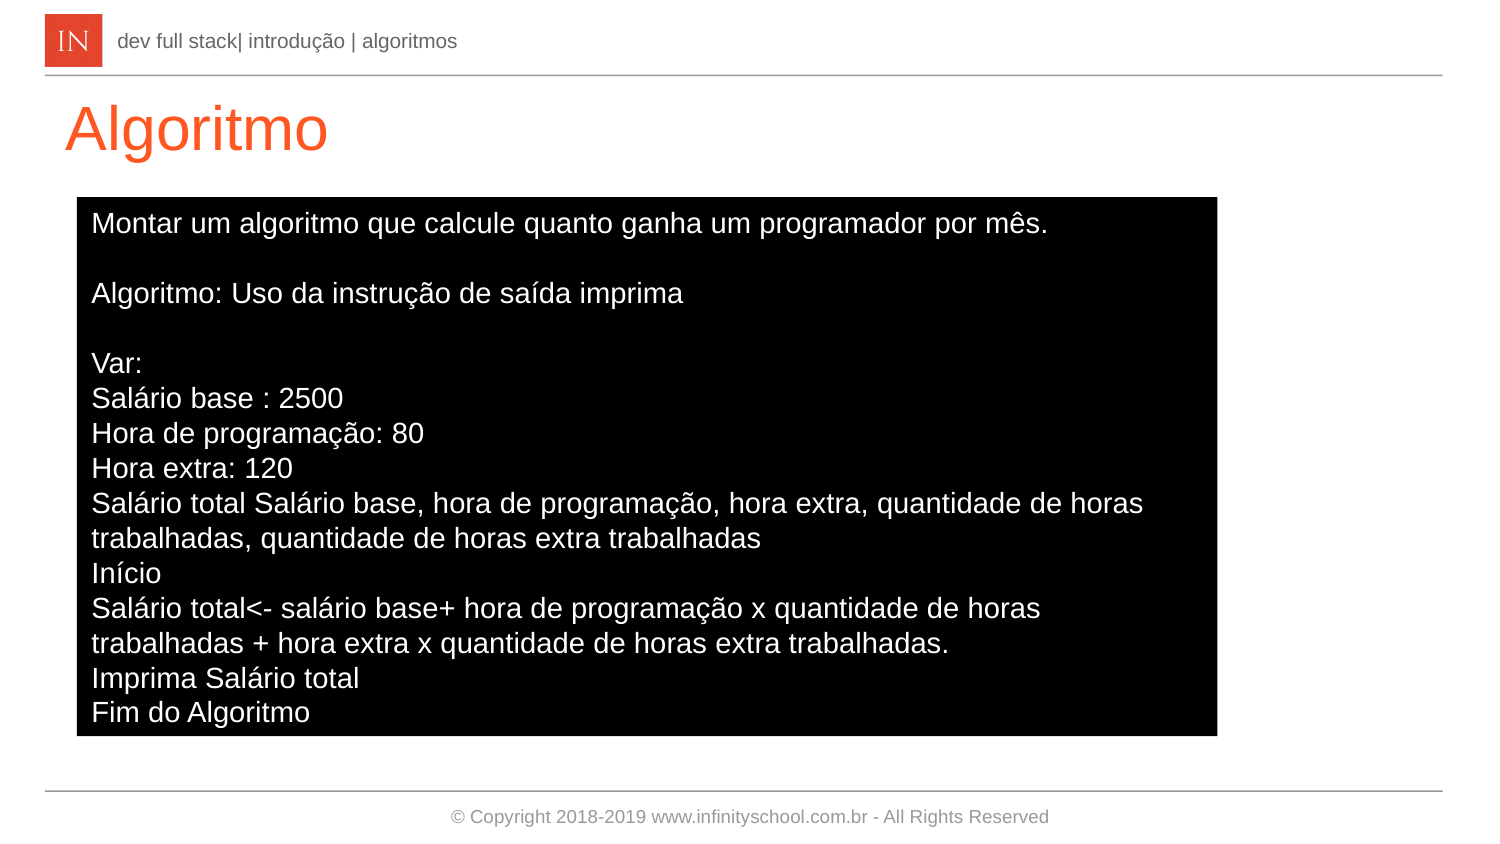

Algoritmo
Montar um algoritmo que calcule quanto ganha um programador por mês.

Algoritmo: Uso da instrução de saída imprima

Var:
Salário base : 2500
Hora de programação: 80
Hora extra: 120
Salário total Salário base, hora de programação, hora extra, quantidade de horas trabalhadas, quantidade de horas extra trabalhadas
Início
Salário total<- salário base+ hora de programação x quantidade de horas trabalhadas + hora extra x quantidade de horas extra trabalhadas.
Imprima Salário total
Fim do Algoritmo